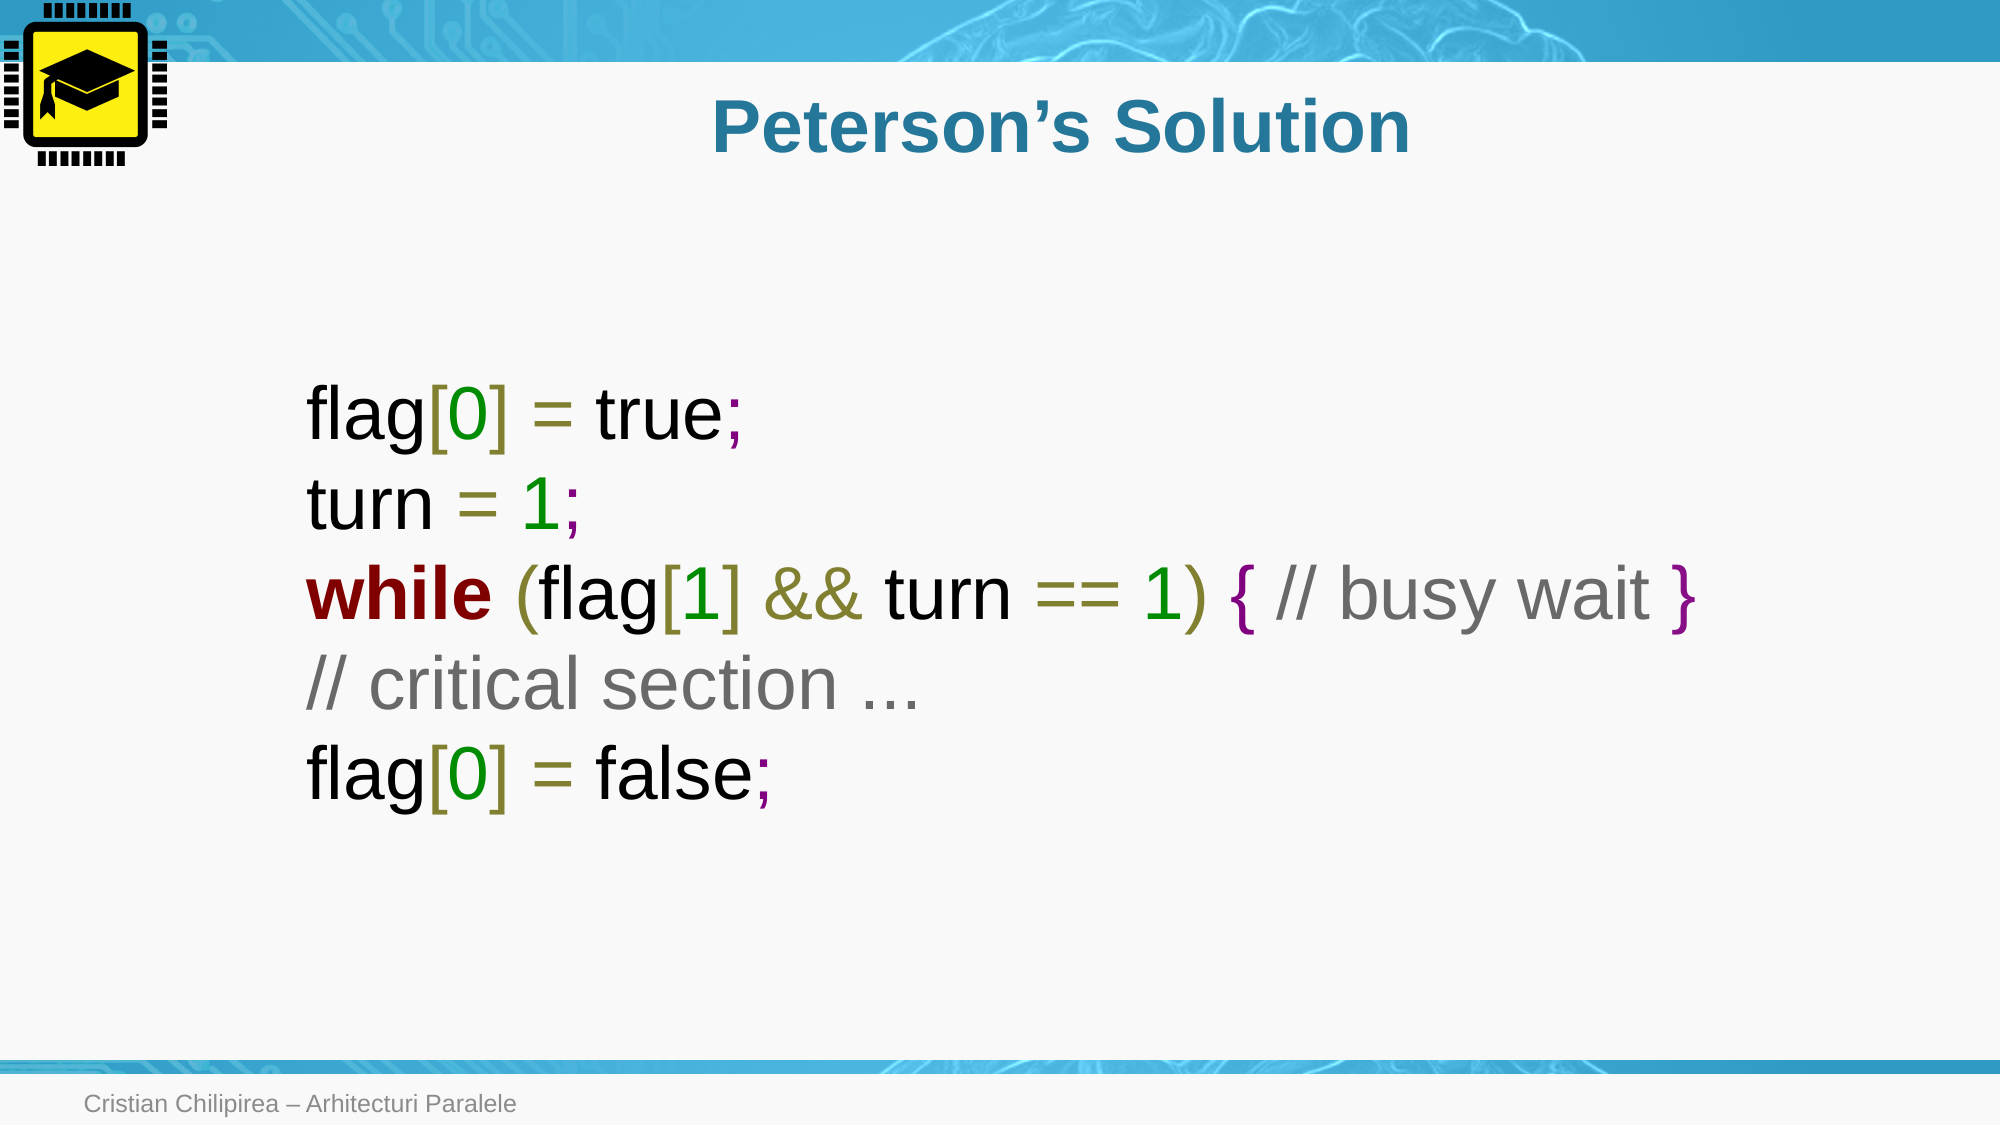

# Peterson’s Solution
flag[0] = true;
turn = 1;
while (flag[1] && turn == 1) { // busy wait }
// critical section ...
flag[0] = false;
Cristian Chilipirea – Arhitecturi Paralele